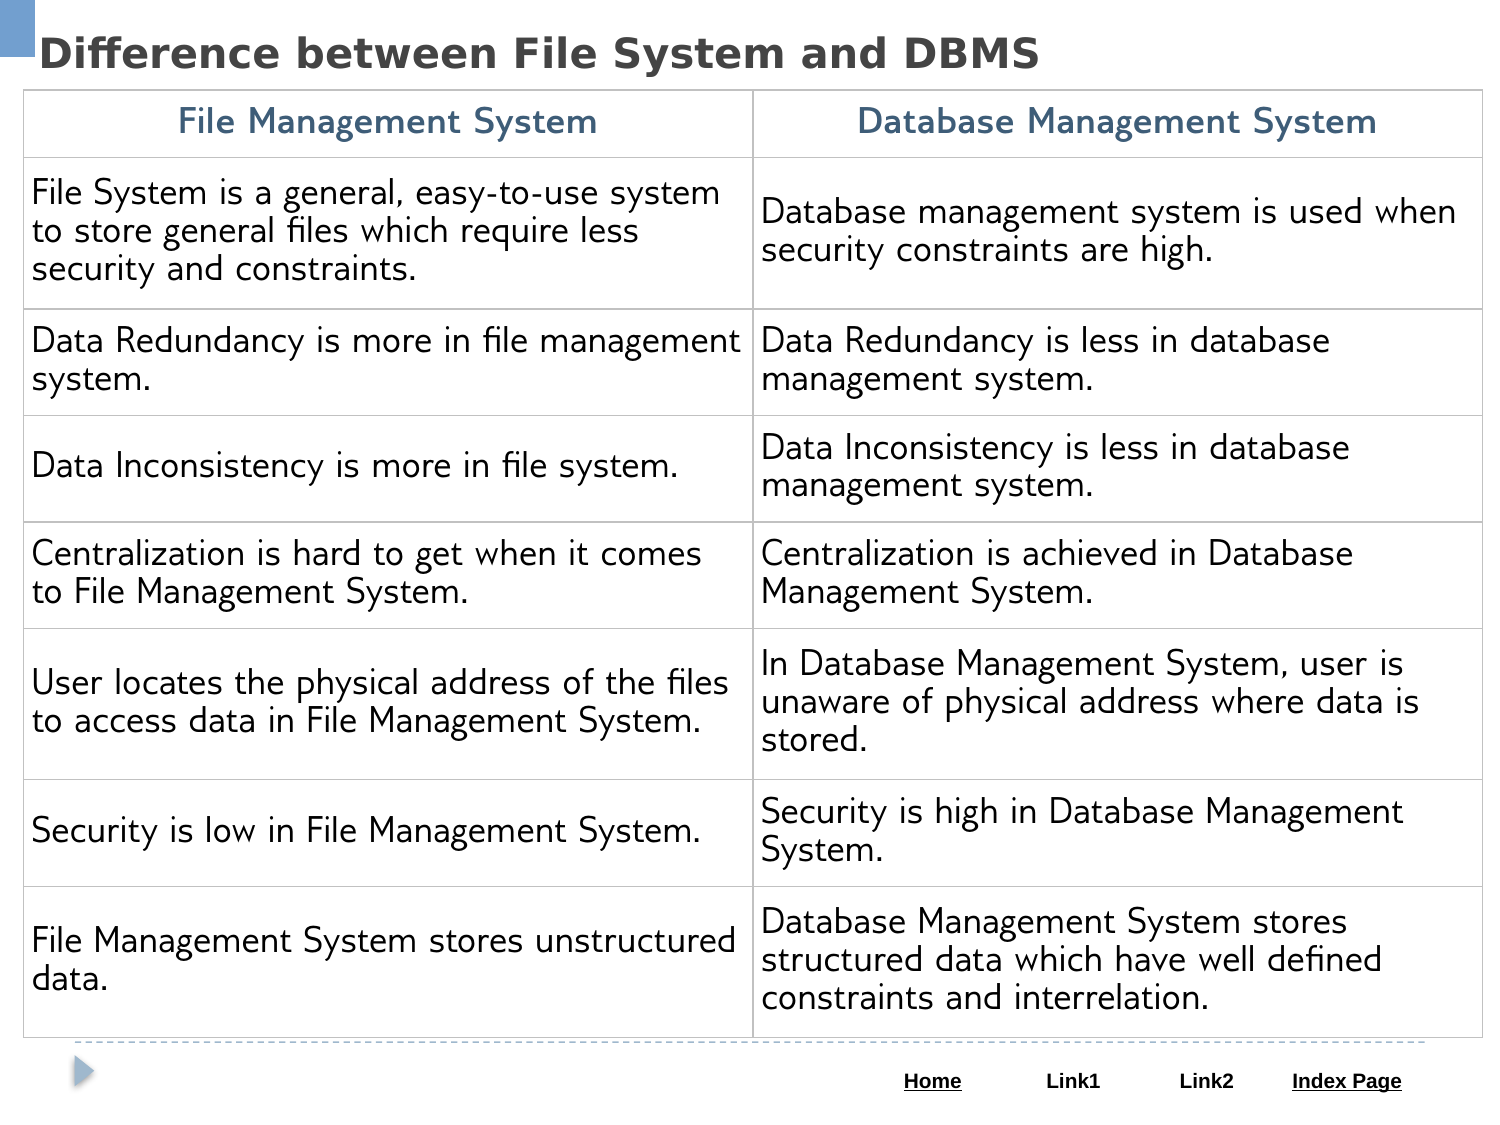

Difference between File System and DBMS
| File Management System | Database Management System |
| --- | --- |
| File System is a general, easy-to-use system to store general files which require less security and constraints. | Database management system is used when security constraints are high. |
| Data Redundancy is more in file management system. | Data Redundancy is less in database management system. |
| Data Inconsistency is more in file system. | Data Inconsistency is less in database management system. |
| Centralization is hard to get when it comes to File Management System. | Centralization is achieved in Database Management System. |
| User locates the physical address of the files to access data in File Management System. | In Database Management System, user is unaware of physical address where data is stored. |
| Security is low in File Management System. | Security is high in Database Management System. |
| File Management System stores unstructured data. | Database Management System stores structured data which have well defined constraints and interrelation. |